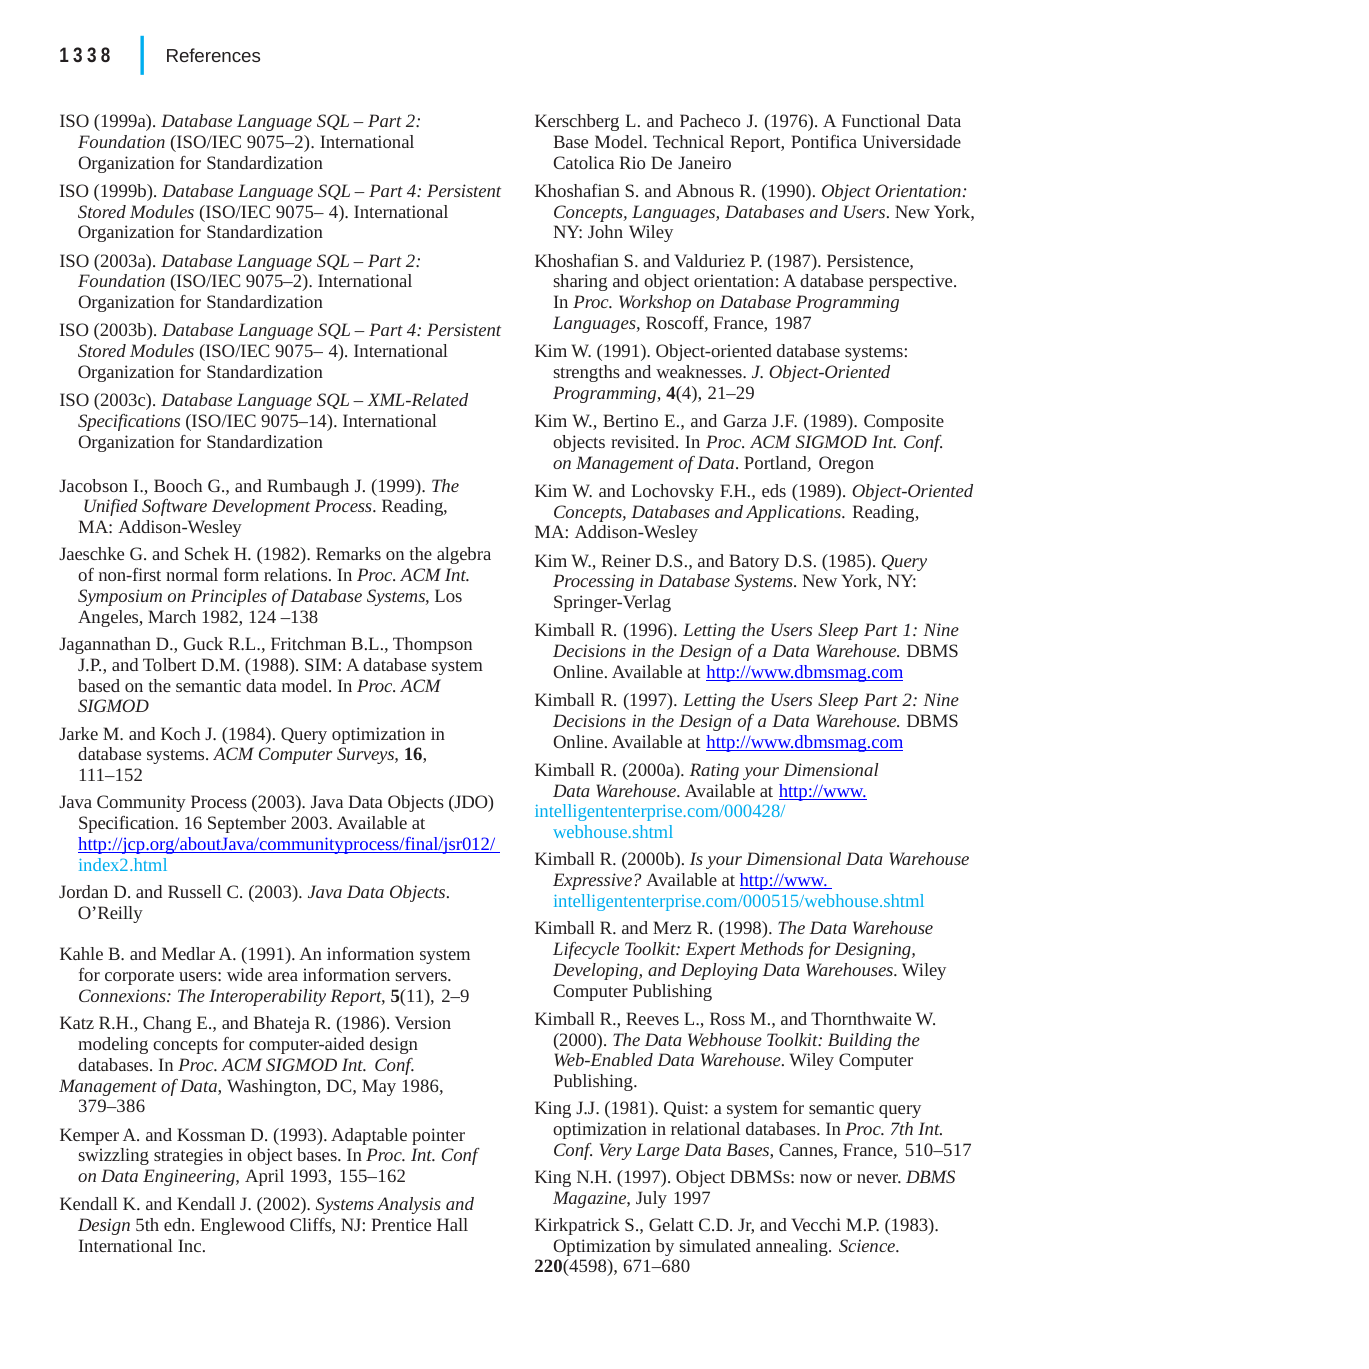

|
1338	References
Kerschberg L. and Pacheco J. (1976). A Functional Data  Base Model. Technical Report, Pontifica Universidade  Catolica Rio De Janeiro
Khoshafian S. and Abnous R. (1990). Object Orientation:  Concepts, Languages, Databases and Users. New York,  NY: John Wiley
Khoshafian S. and Valduriez P. (1987). Persistence,  sharing and object orientation: A database perspective.  In Proc. Workshop on Database Programming  Languages, Roscoff, France, 1987
Kim W. (1991). Object-oriented database systems:  strengths and weaknesses. J. Object-Oriented  Programming, 4(4), 21–29
Kim W., Bertino E., and Garza J.F. (1989). Composite  objects revisited. In Proc. ACM SIGMOD Int. Conf.  on Management of Data. Portland, Oregon
Kim W. and Lochovsky F.H., eds (1989). Object-Oriented  Concepts, Databases and Applications. Reading,
MA: Addison-Wesley
Kim W., Reiner D.S., and Batory D.S. (1985). Query  Processing in Database Systems. New York, NY:  Springer-Verlag
Kimball R. (1996). Letting the Users Sleep Part 1: Nine  Decisions in the Design of a Data Warehouse. DBMS  Online. Available at http://www.dbmsmag.com
Kimball R. (1997). Letting the Users Sleep Part 2: Nine  Decisions in the Design of a Data Warehouse. DBMS  Online. Available at http://www.dbmsmag.com
Kimball R. (2000a). Rating your Dimensional  Data Warehouse. Available at http://www.
intelligententerprise.com/000428/webhouse.shtml
Kimball R. (2000b). Is your Dimensional Data Warehouse  Expressive? Available at http://www.  intelligententerprise.com/000515/webhouse.shtml
Kimball R. and Merz R. (1998). The Data Warehouse  Lifecycle Toolkit: Expert Methods for Designing,  Developing, and Deploying Data Warehouses. Wiley  Computer Publishing
Kimball R., Reeves L., Ross M., and Thornthwaite W.  (2000). The Data Webhouse Toolkit: Building the  Web-Enabled Data Warehouse. Wiley Computer  Publishing.
King J.J. (1981). Quist: a system for semantic query  optimization in relational databases. In Proc. 7th Int.  Conf. Very Large Data Bases, Cannes, France, 510–517
King N.H. (1997). Object DBMSs: now or never. DBMS  Magazine, July 1997
Kirkpatrick S., Gelatt C.D. Jr, and Vecchi M.P. (1983).  Optimization by simulated annealing. Science.
220(4598), 671–680
ISO (1999a). Database Language SQL – Part 2:  Foundation (ISO/IEC 9075–2). International  Organization for Standardization
ISO (1999b). Database Language SQL – Part 4: Persistent  Stored Modules (ISO/IEC 9075– 4). International  Organization for Standardization
ISO (2003a). Database Language SQL – Part 2:  Foundation (ISO/IEC 9075–2). International  Organization for Standardization
ISO (2003b). Database Language SQL – Part 4: Persistent  Stored Modules (ISO/IEC 9075– 4). International  Organization for Standardization
ISO (2003c). Database Language SQL – XML-Related  Specifications (ISO/IEC 9075–14). International  Organization for Standardization
Jacobson I., Booch G., and Rumbaugh J. (1999). The  Unified Software Development Process. Reading,  MA: Addison-Wesley
Jaeschke G. and Schek H. (1982). Remarks on the algebra  of non-first normal form relations. In Proc. ACM Int.  Symposium on Principles of Database Systems, Los  Angeles, March 1982, 124 –138
Jagannathan D., Guck R.L., Fritchman B.L., Thompson  J.P., and Tolbert D.M. (1988). SIM: A database system  based on the semantic data model. In Proc. ACM  SIGMOD
Jarke M. and Koch J. (1984). Query optimization in  database systems. ACM Computer Surveys, 16,  111–152
Java Community Process (2003). Java Data Objects (JDO)  Specification. 16 September 2003. Available at  http://jcp.org/aboutJava/communityprocess/final/jsr012/  index2.html
Jordan D. and Russell C. (2003). Java Data Objects.  O’Reilly
Kahle B. and Medlar A. (1991). An information system  for corporate users: wide area information servers.  Connexions: The Interoperability Report, 5(11), 2–9
Katz R.H., Chang E., and Bhateja R. (1986). Version  modeling concepts for computer-aided design  databases. In Proc. ACM SIGMOD Int. Conf.
Management of Data, Washington, DC, May 1986,  379–386
Kemper A. and Kossman D. (1993). Adaptable pointer  swizzling strategies in object bases. In Proc. Int. Conf  on Data Engineering, April 1993, 155–162
Kendall K. and Kendall J. (2002). Systems Analysis and  Design 5th edn. Englewood Cliffs, NJ: Prentice Hall  International Inc.